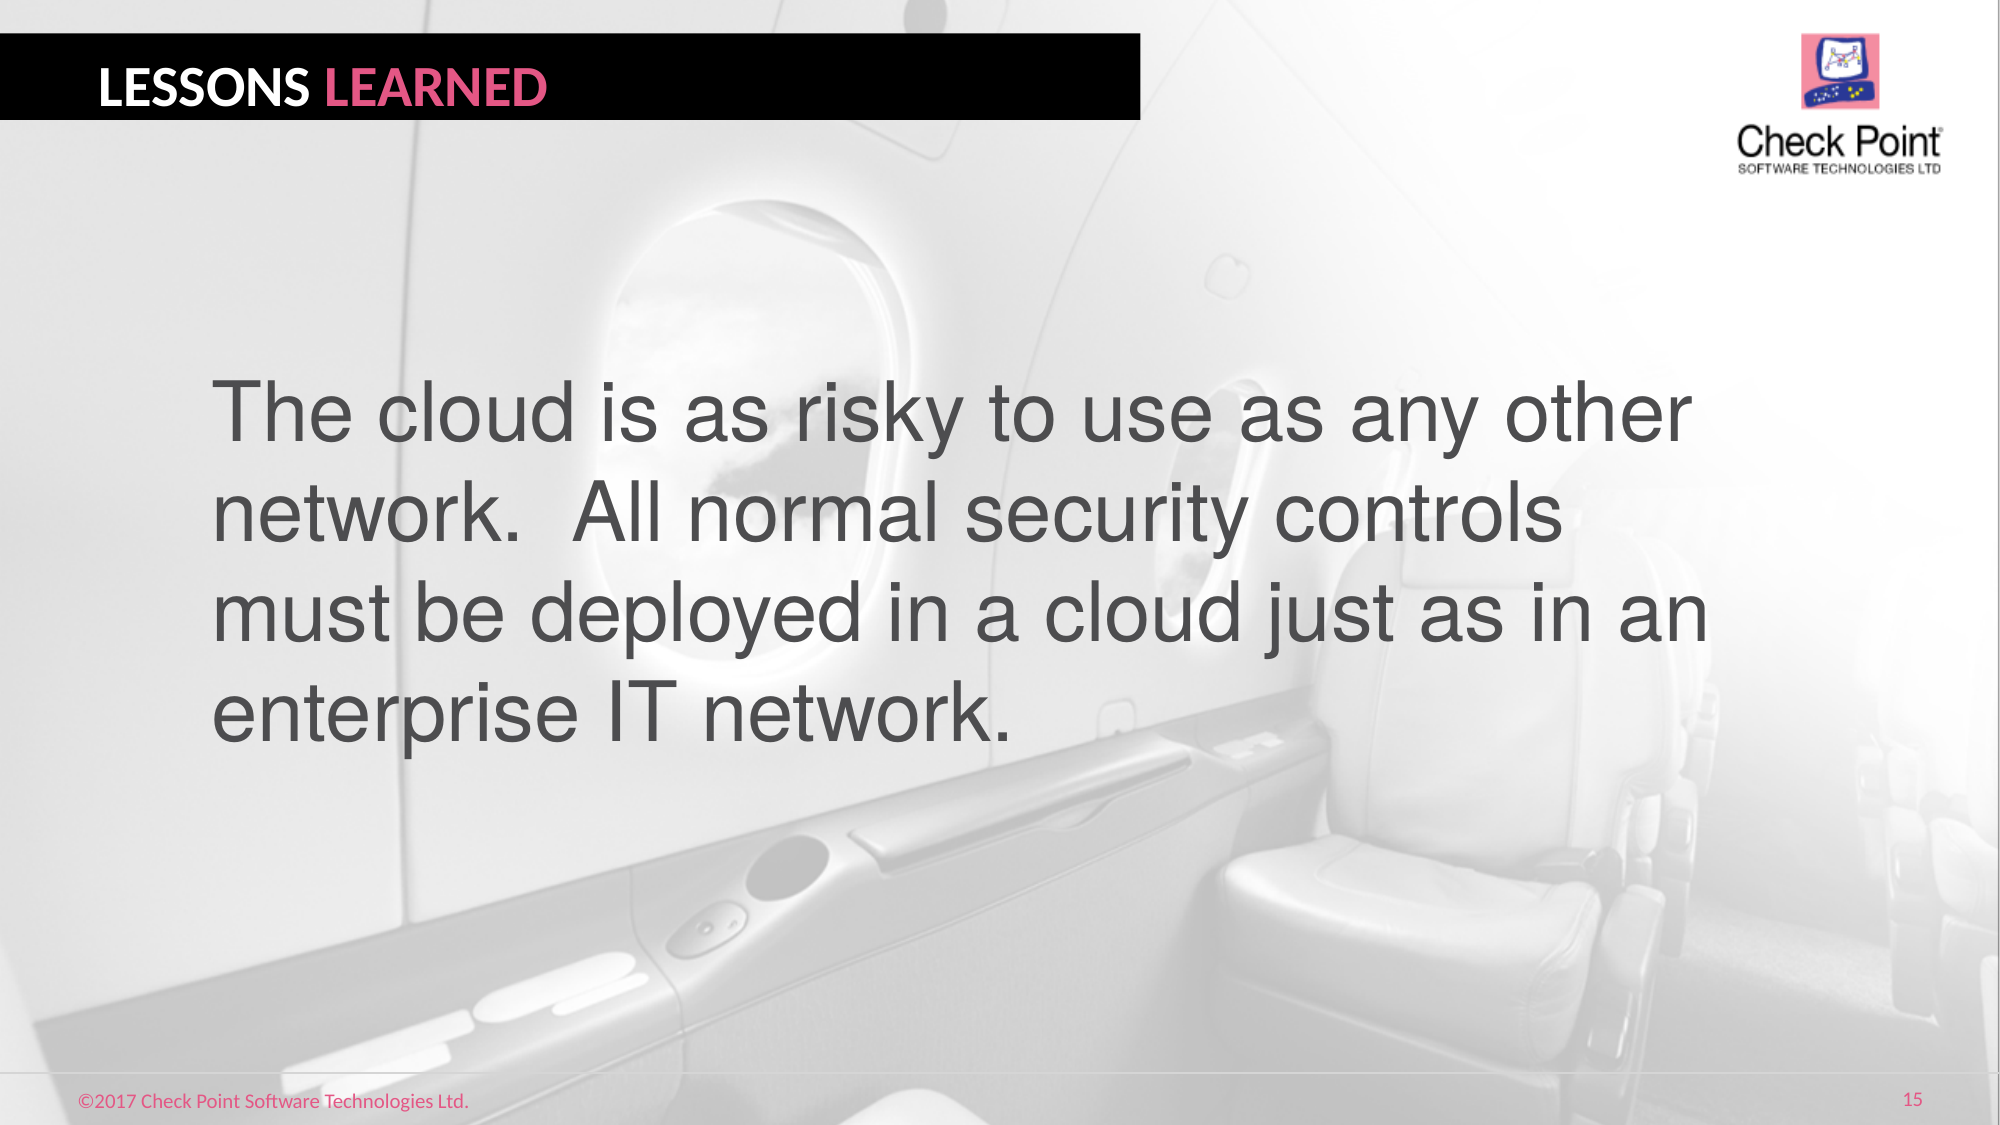

LESSONS LEARNED

The cloud is as risky to use as any other network.  All normal security controls must be deployed in a cloud just as in an enterprise IT network.

[Protected] Non-confidential content